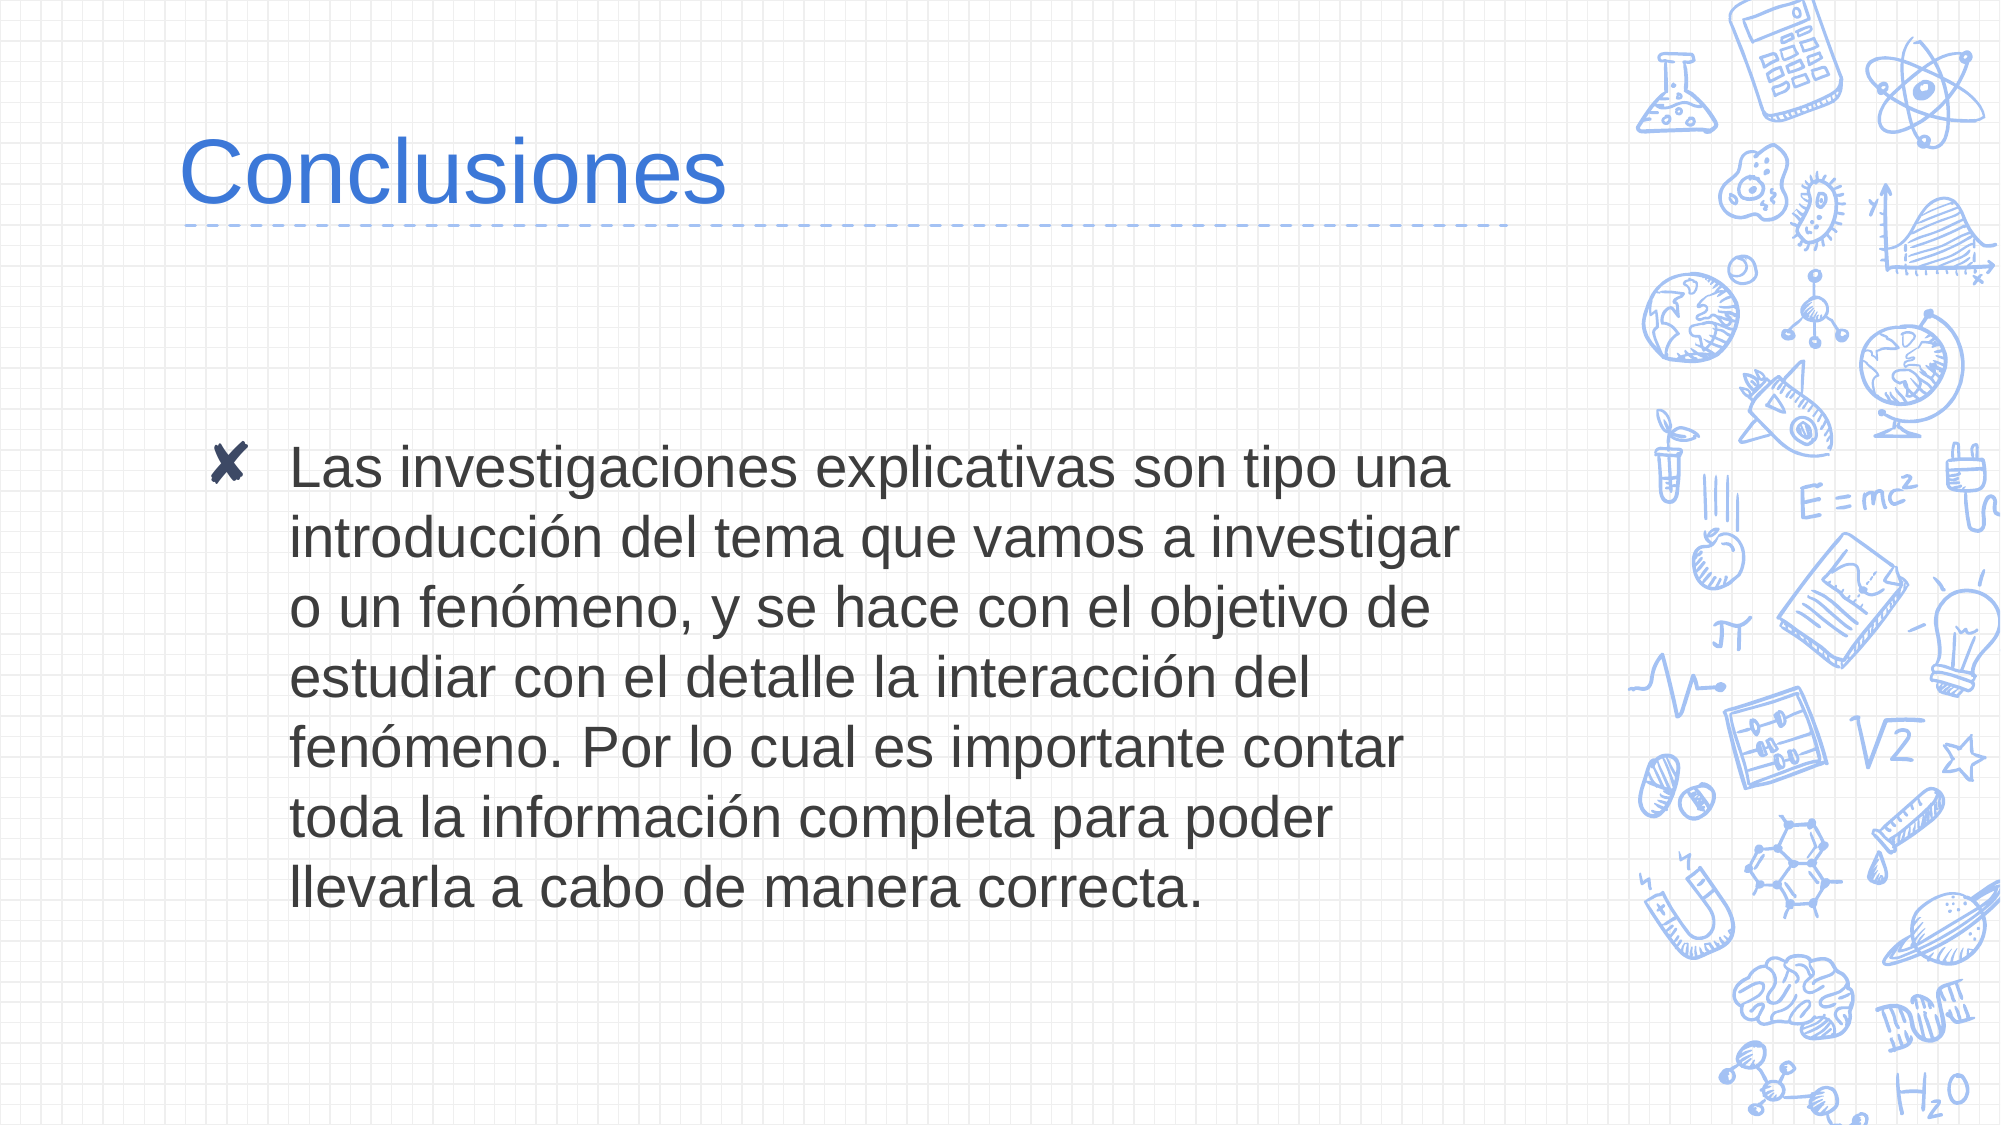

# Conclusiones
Las investigaciones explicativas son tipo una introducción del tema que vamos a investigar o un fenómeno, y se hace con el objetivo de estudiar con el detalle la interacción del fenómeno. Por lo cual es importante contar toda la información completa para poder llevarla a cabo de manera correcta.